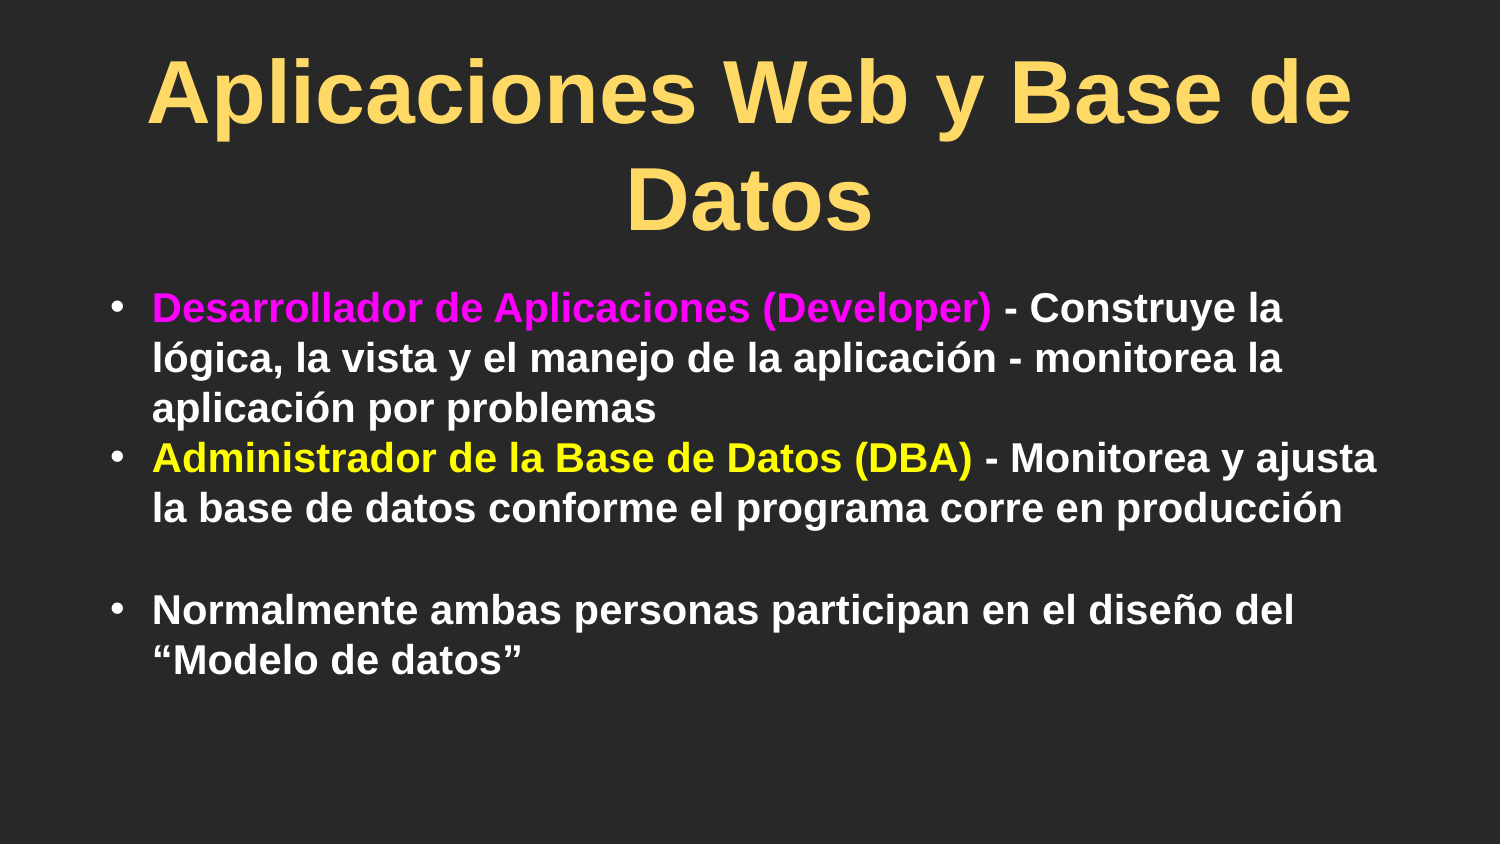

# Aplicaciones Web y Base de Datos
Desarrollador de Aplicaciones (Developer) - Construye la lógica, la vista y el manejo de la aplicación - monitorea la aplicación por problemas
Administrador de la Base de Datos (DBA) - Monitorea y ajusta la base de datos conforme el programa corre en producción
Normalmente ambas personas participan en el diseño del “Modelo de datos”